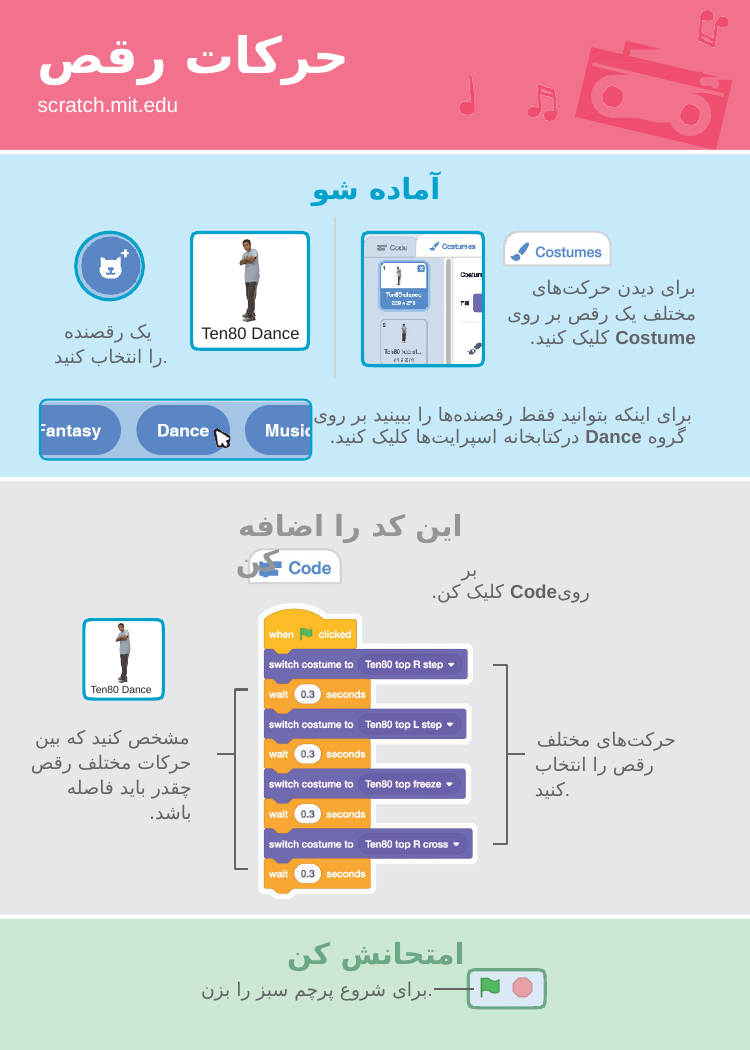

# حرکات رقص
scratch.mit.edu

آماده شو

برای دیدن حرکت‌های مختلف یک رقص بر روی Costume کلیک کنید.
یک رقصنده
 را انتخاب کنید.
Ten80 Dance

برای اینکه بتوانید فقط رقصنده‌ها را ببینید بر روی
 گروه Dance درکتابخانه اسپرایت‌ها کلیک کنید.

این کد را اضافه کن

بر رویCode کلیک کن.

Ten80 Dance

مشخص کنید که بین حرکات مختلف رقص چقدر باید فاصله باشد.

حرکت‌های مختلف رقص را انتخاب کنید.

امتحانش کن

برای شروع پرچم سبز را بزن.